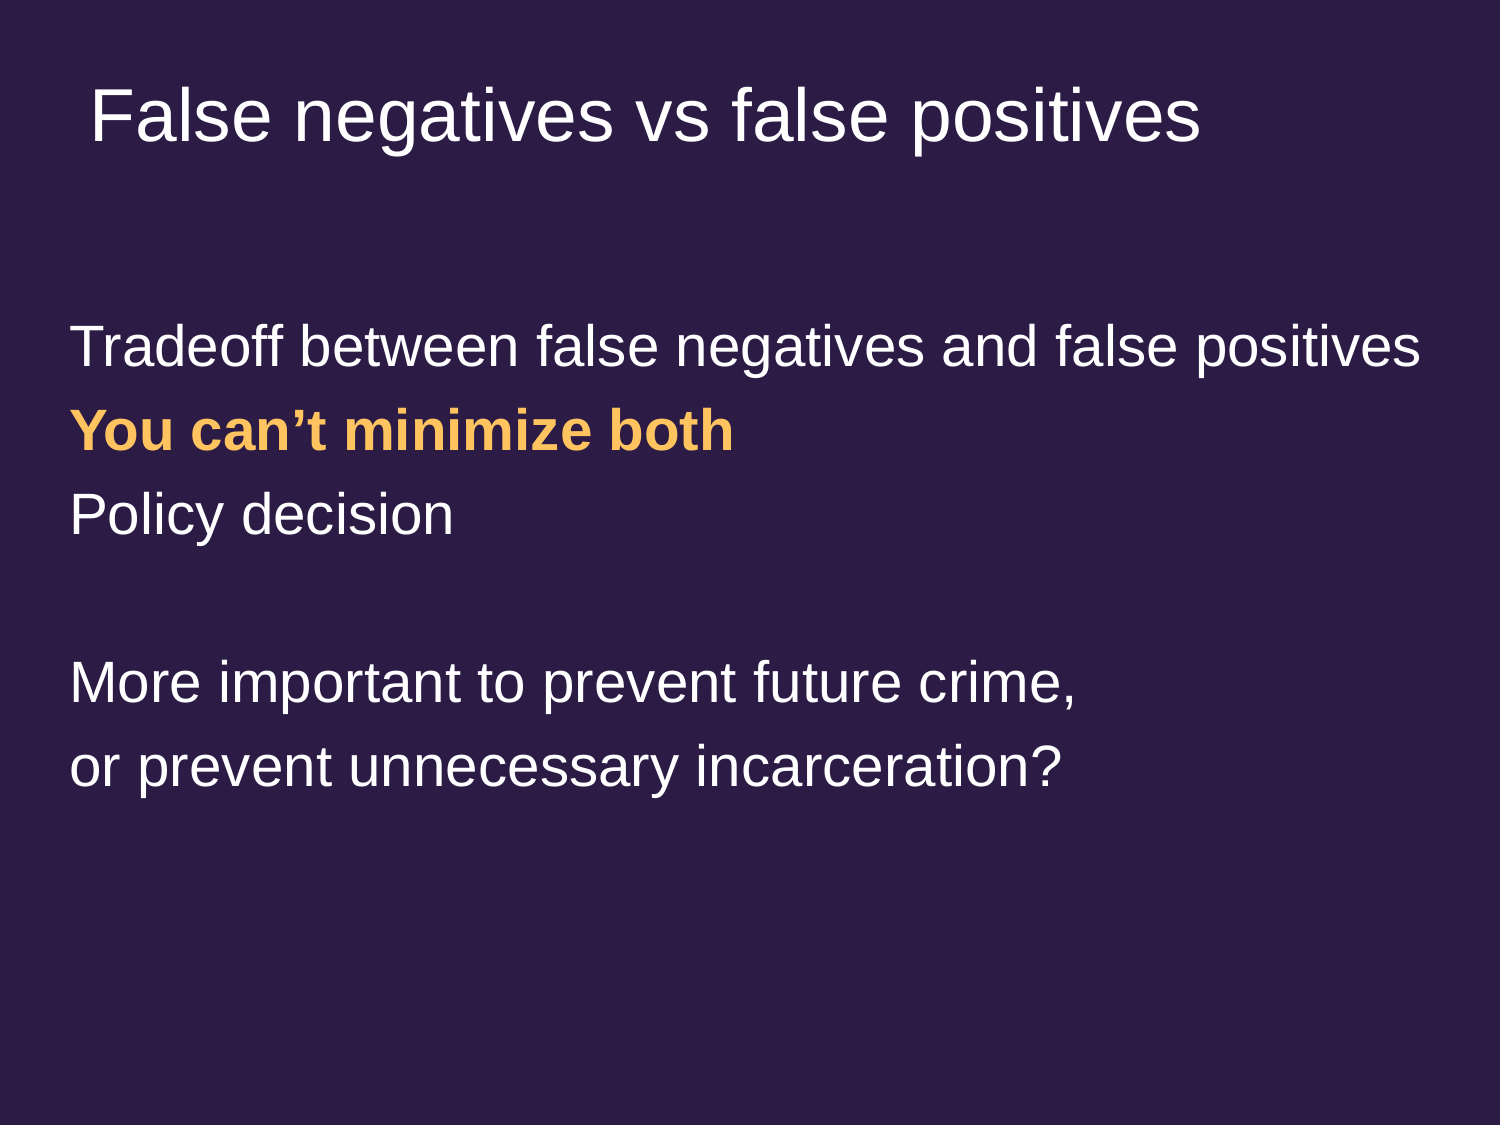

# False negatives vs false positives

Tradeoff between false negatives and false positives
You can’t minimize both
Policy decision

More important to prevent future crime,
or prevent unnecessary incarceration?